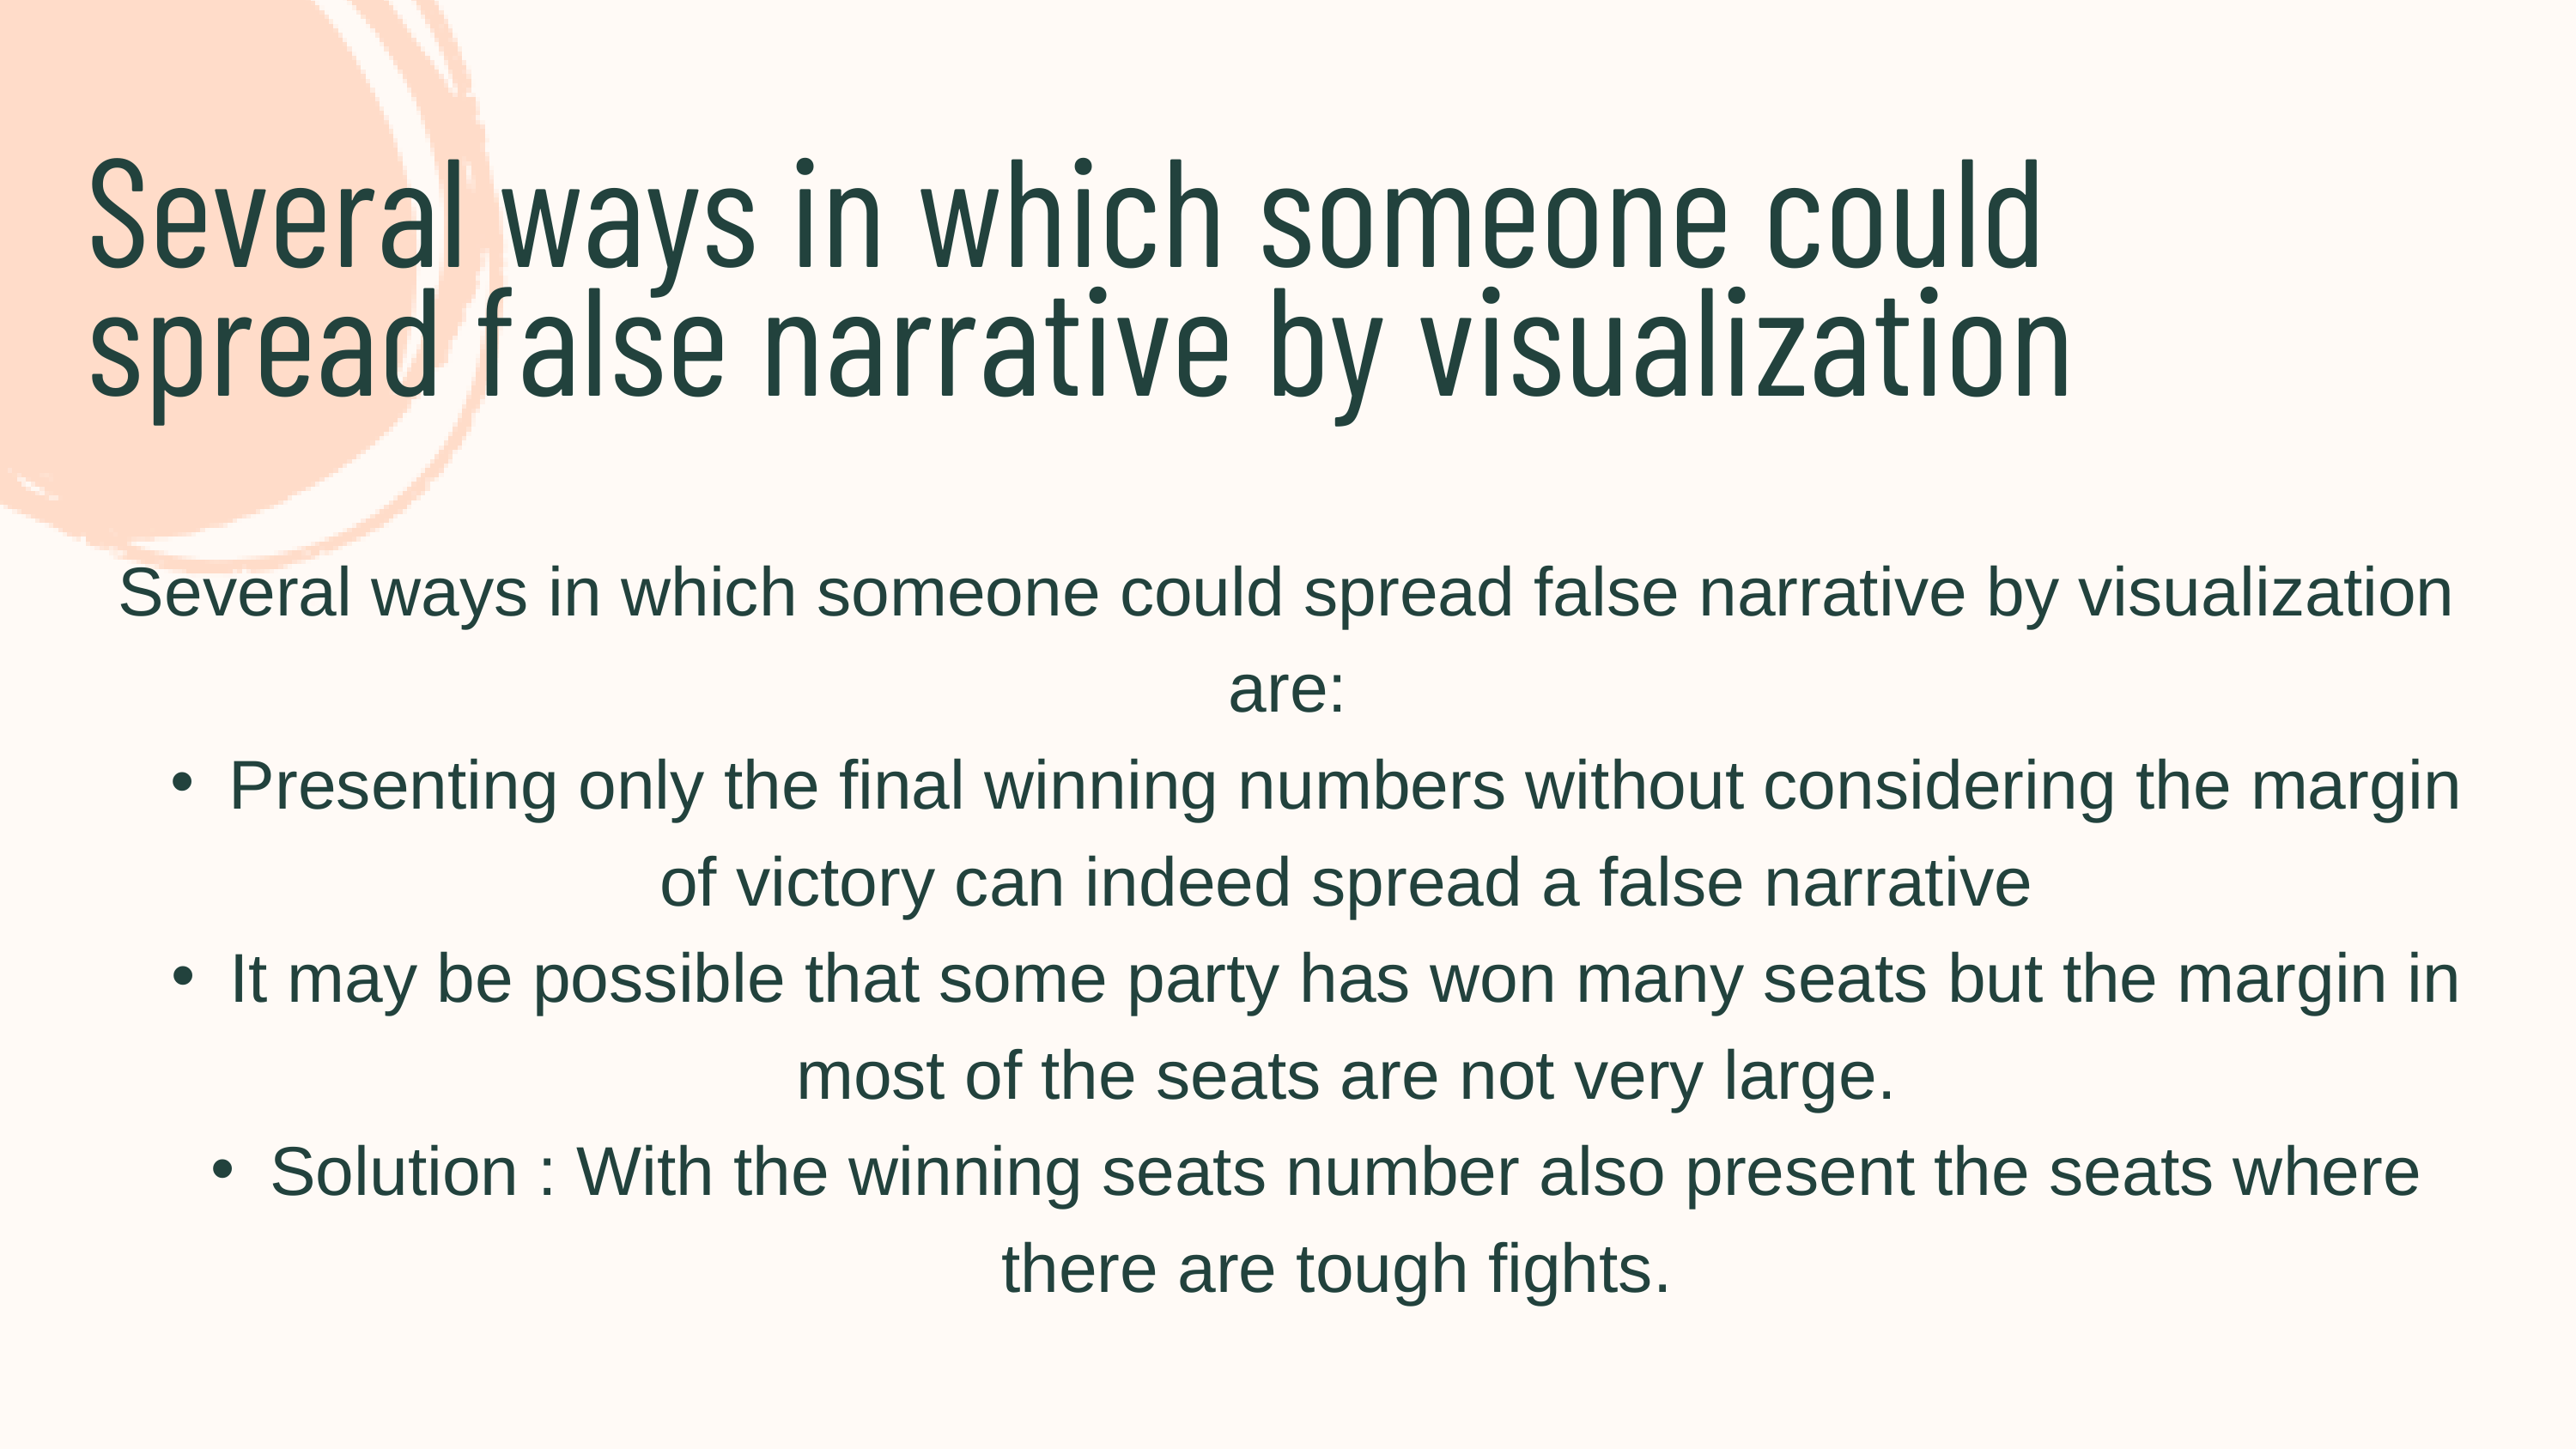

Several ways in which someone could spread false narrative by visualization
Several ways in which someone could spread false narrative by visualization are:
Presenting only the final winning numbers without considering the margin of victory can indeed spread a false narrative
It may be possible that some party has won many seats but the margin in most of the seats are not very large.
Solution : With the winning seats number also present the seats where there are tough fights.